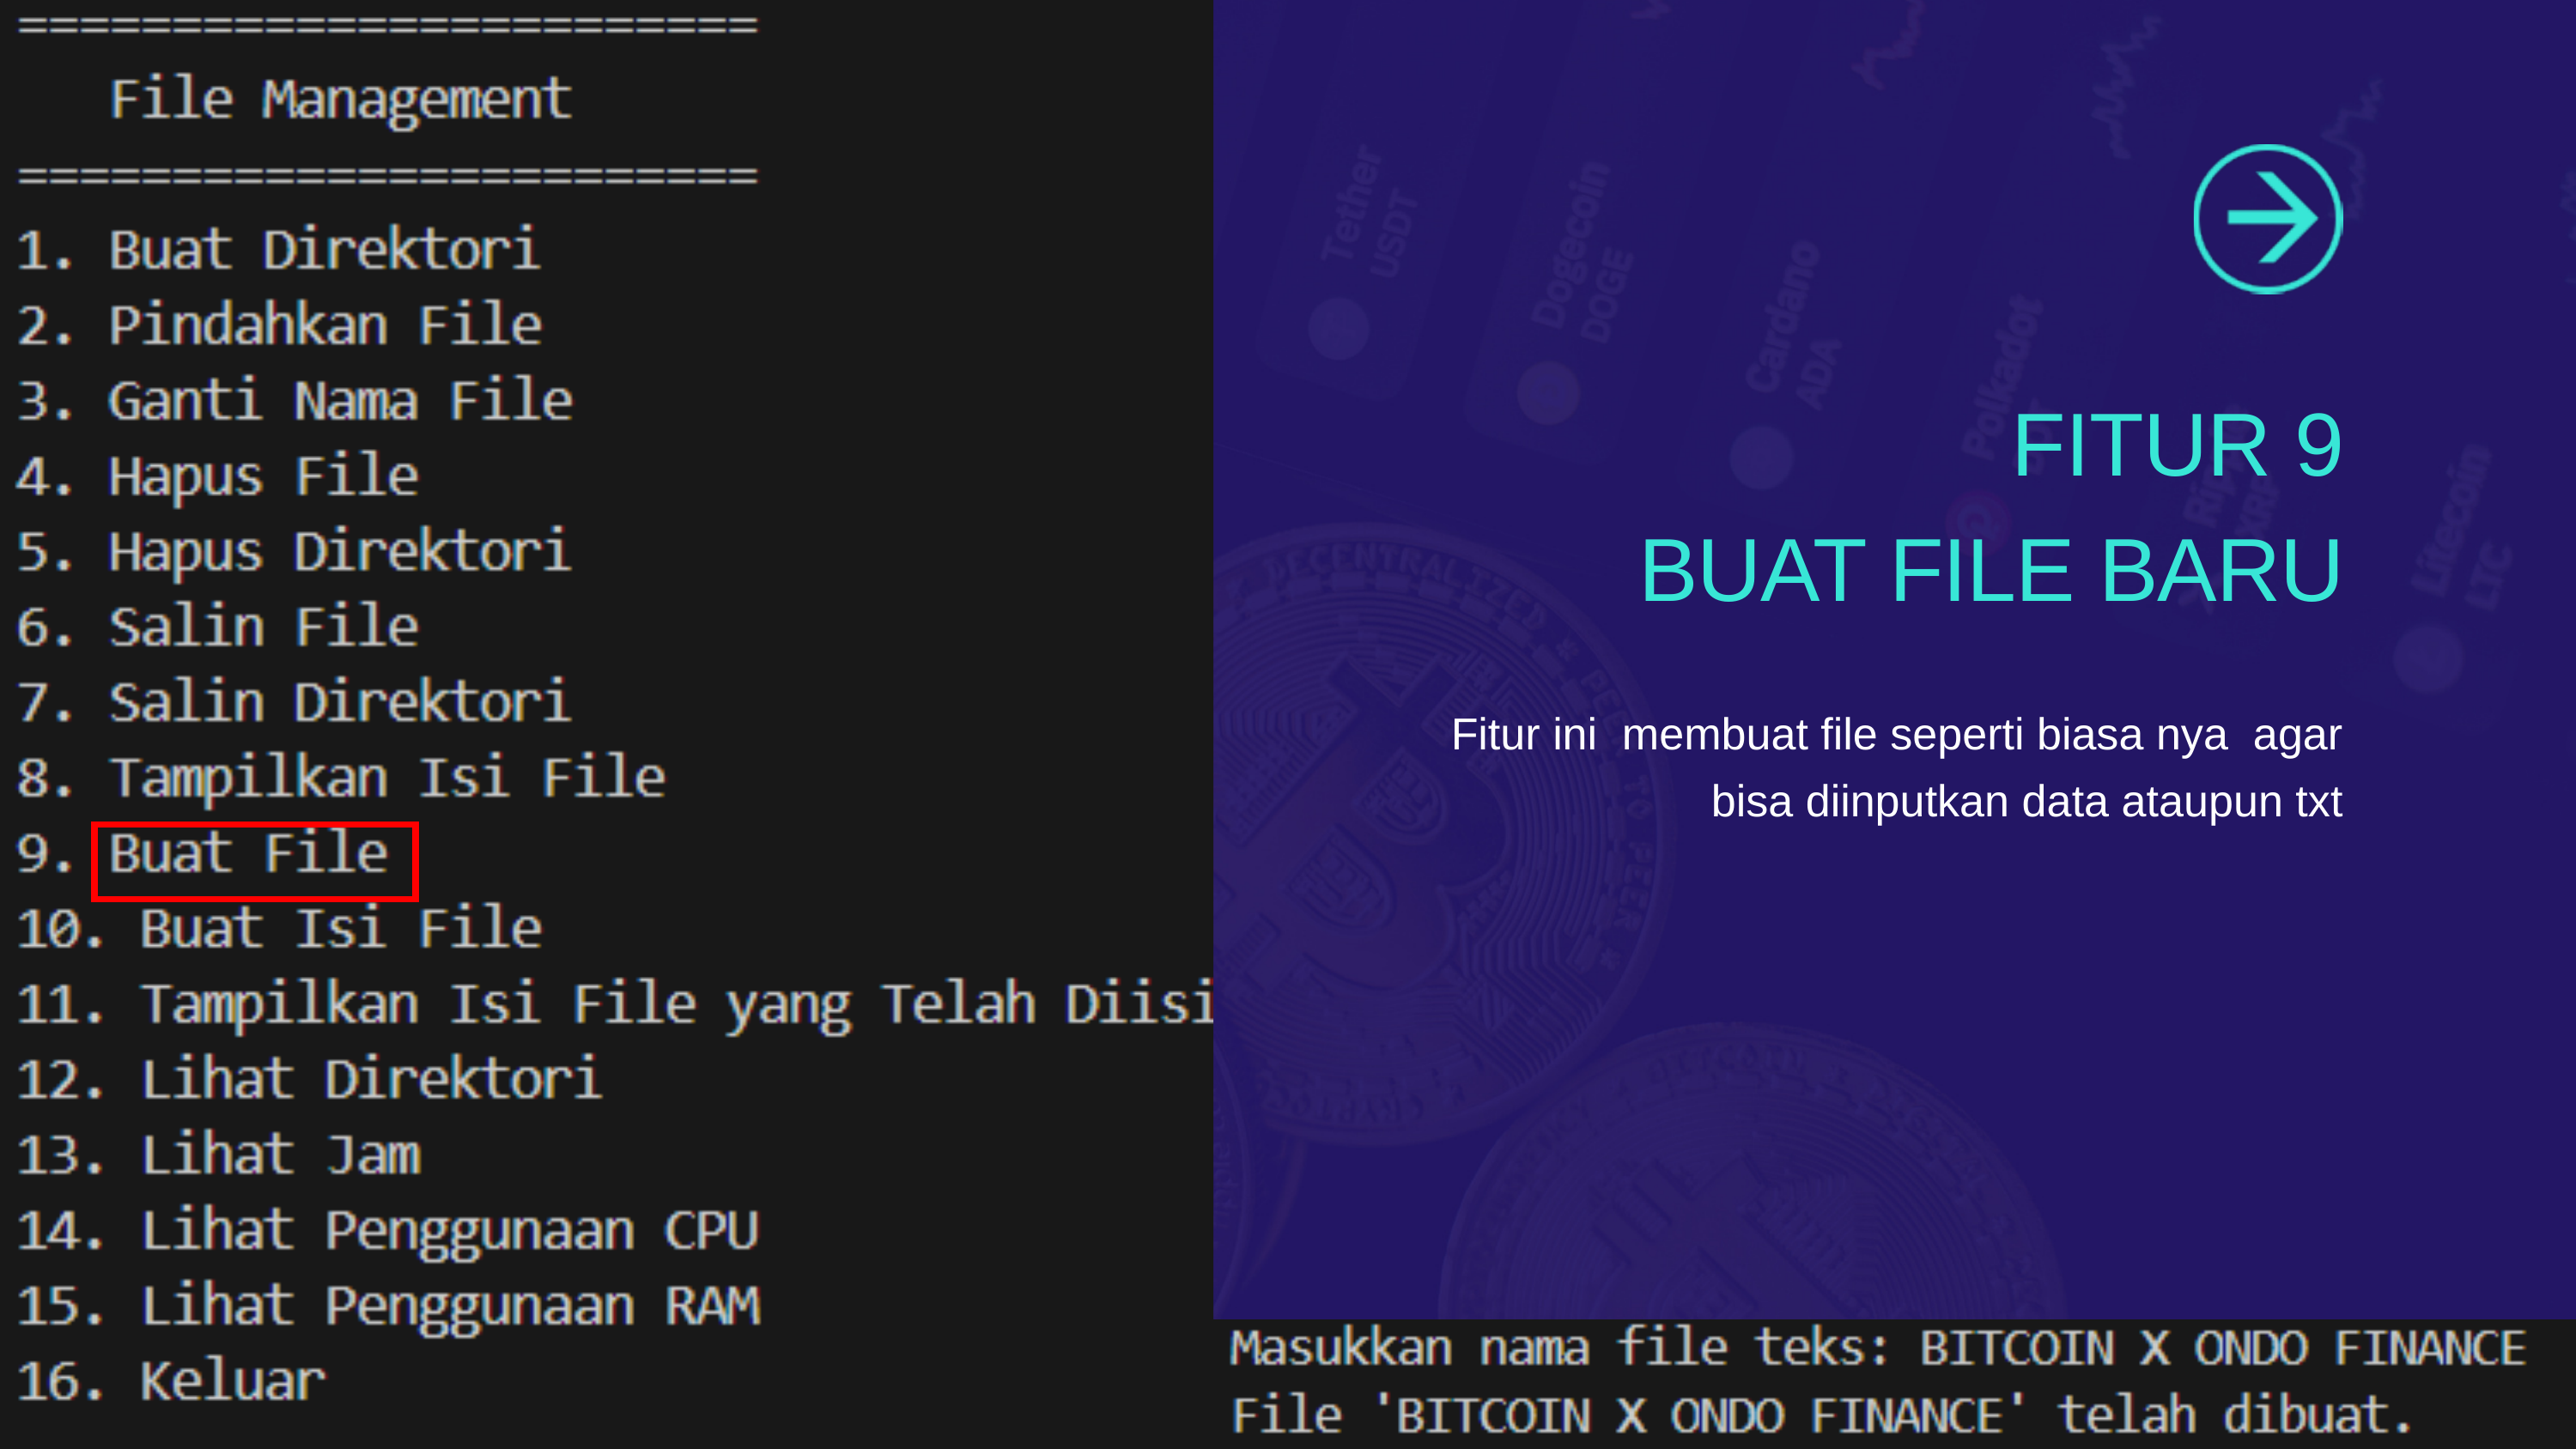

FITUR 9
BUAT FILE BARU
Fitur ini  membuat file seperti biasa nya  agar bisa diinputkan data ataupun txt